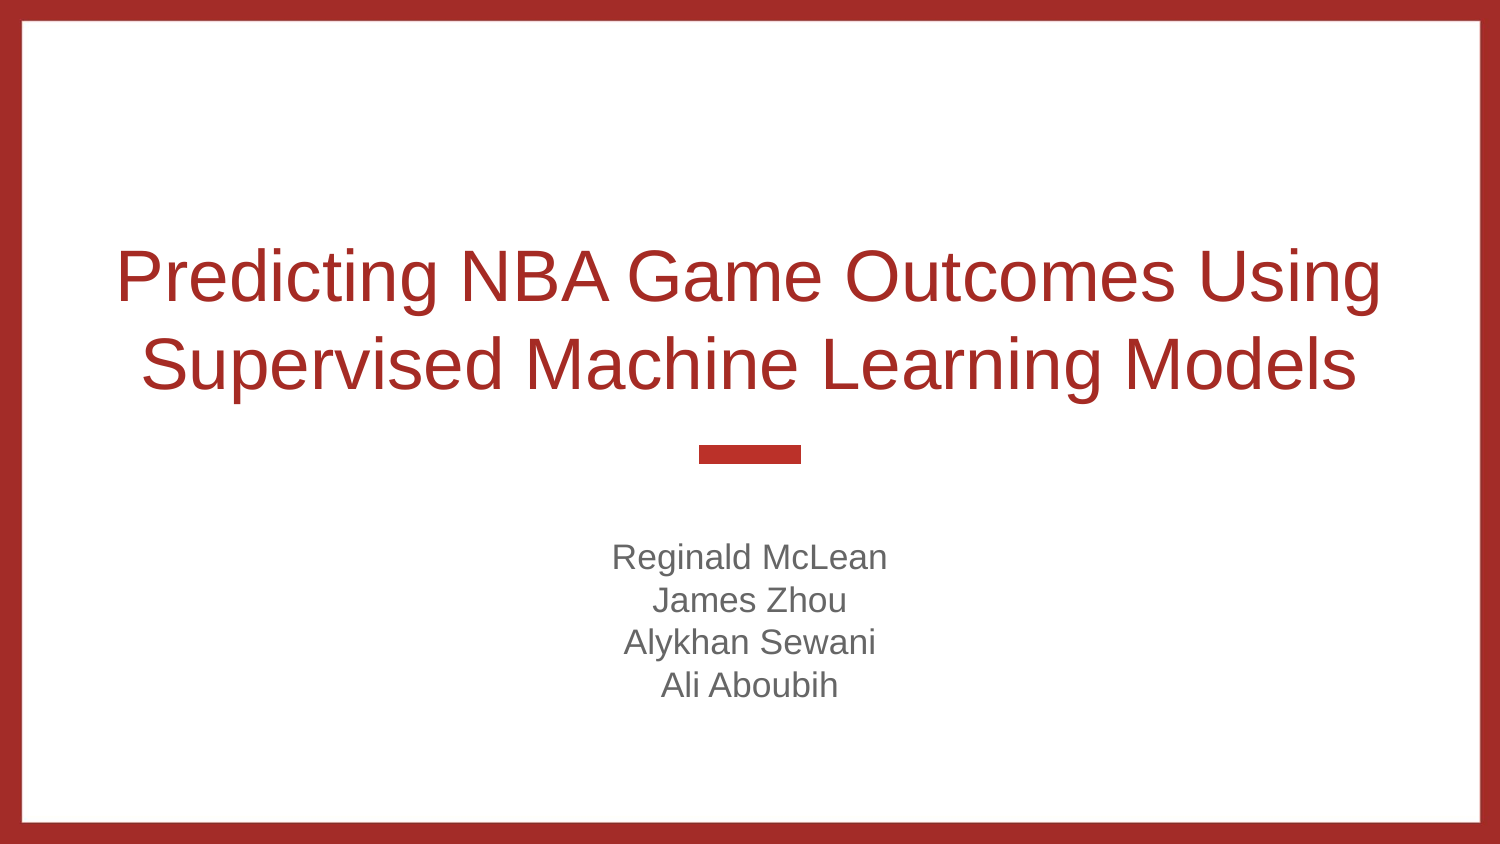

# Predicting NBA Game Outcomes Using Supervised Machine Learning Models
Reginald McLean
James Zhou
Alykhan Sewani
Ali Aboubih